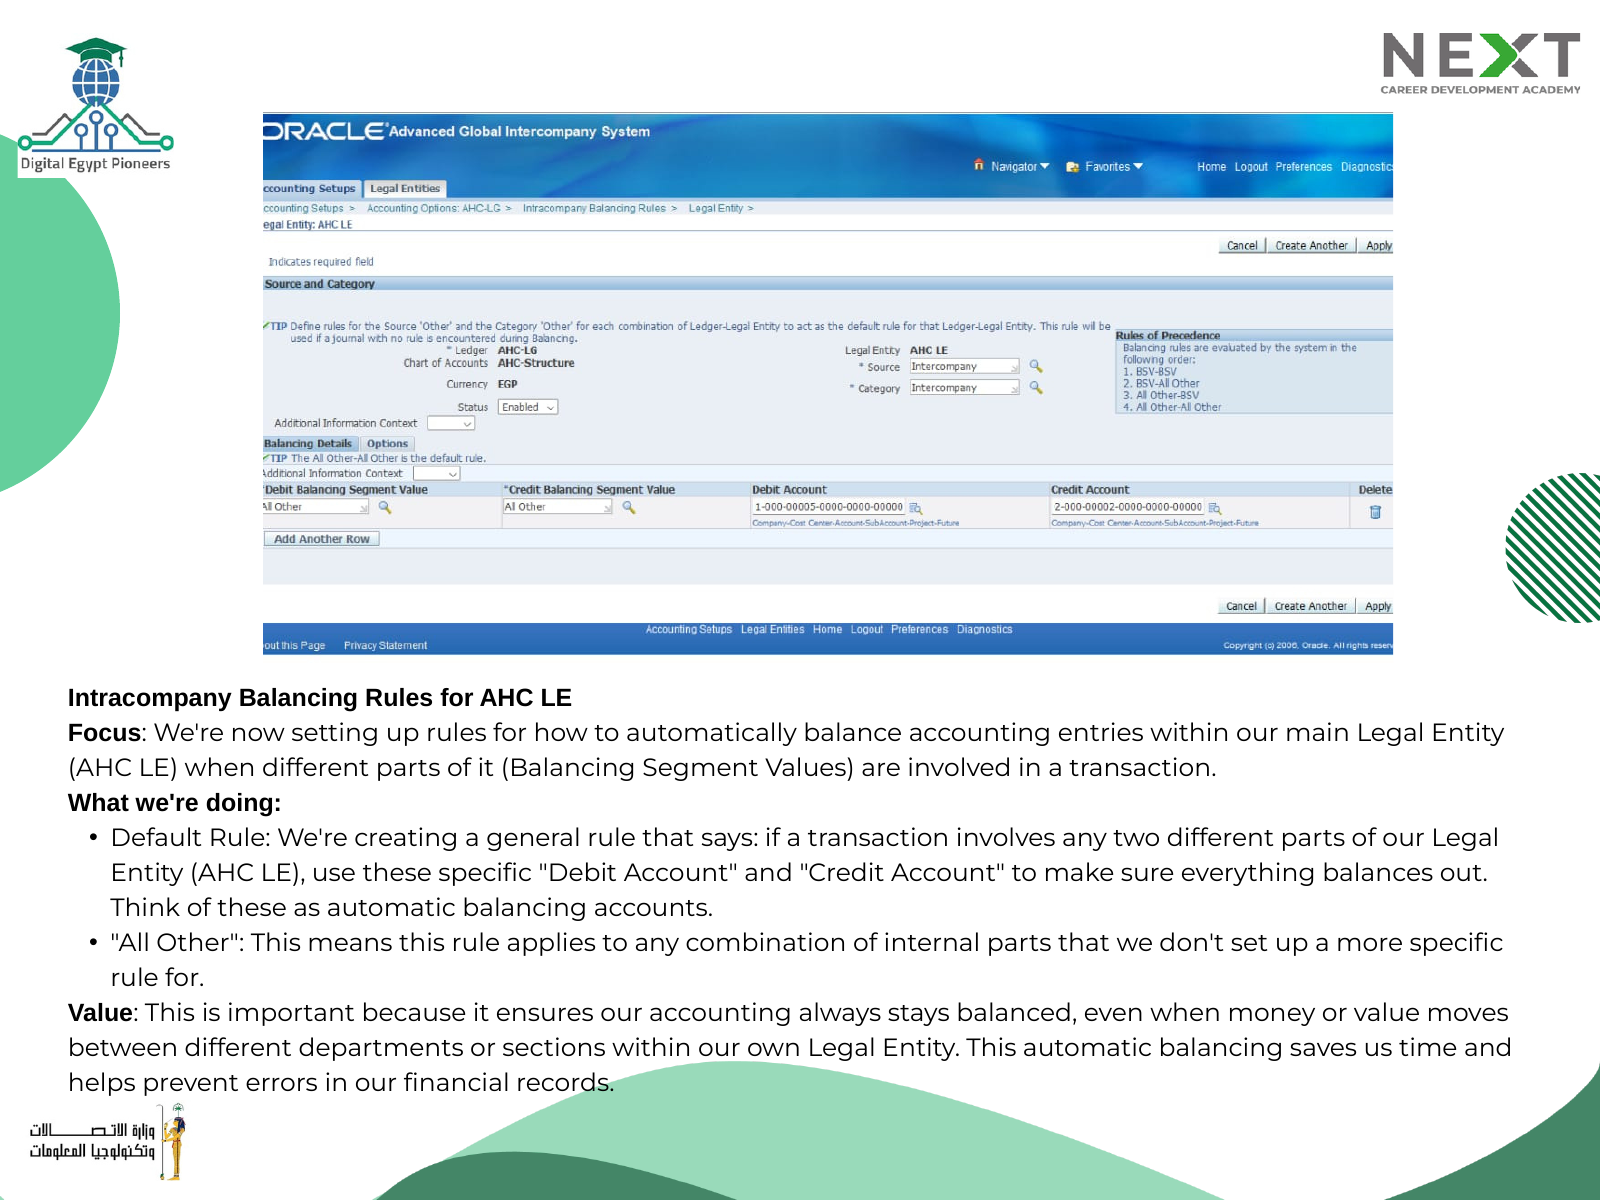

Intracompany Balancing Rules for AHC LE
Focus: We're now setting up rules for how to automatically balance accounting entries within our main Legal Entity (AHC LE) when different parts of it (Balancing Segment Values) are involved in a transaction.
What we're doing:
Default Rule: We're creating a general rule that says: if a transaction involves any two different parts of our Legal Entity (AHC LE), use these specific "Debit Account" and "Credit Account" to make sure everything balances out. Think of these as automatic balancing accounts.
"All Other": This means this rule applies to any combination of internal parts that we don't set up a more specific rule for.
Value: This is important because it ensures our accounting always stays balanced, even when money or value moves between different departments or sections within our own Legal Entity. This automatic balancing saves us time and helps prevent errors in our financial records.